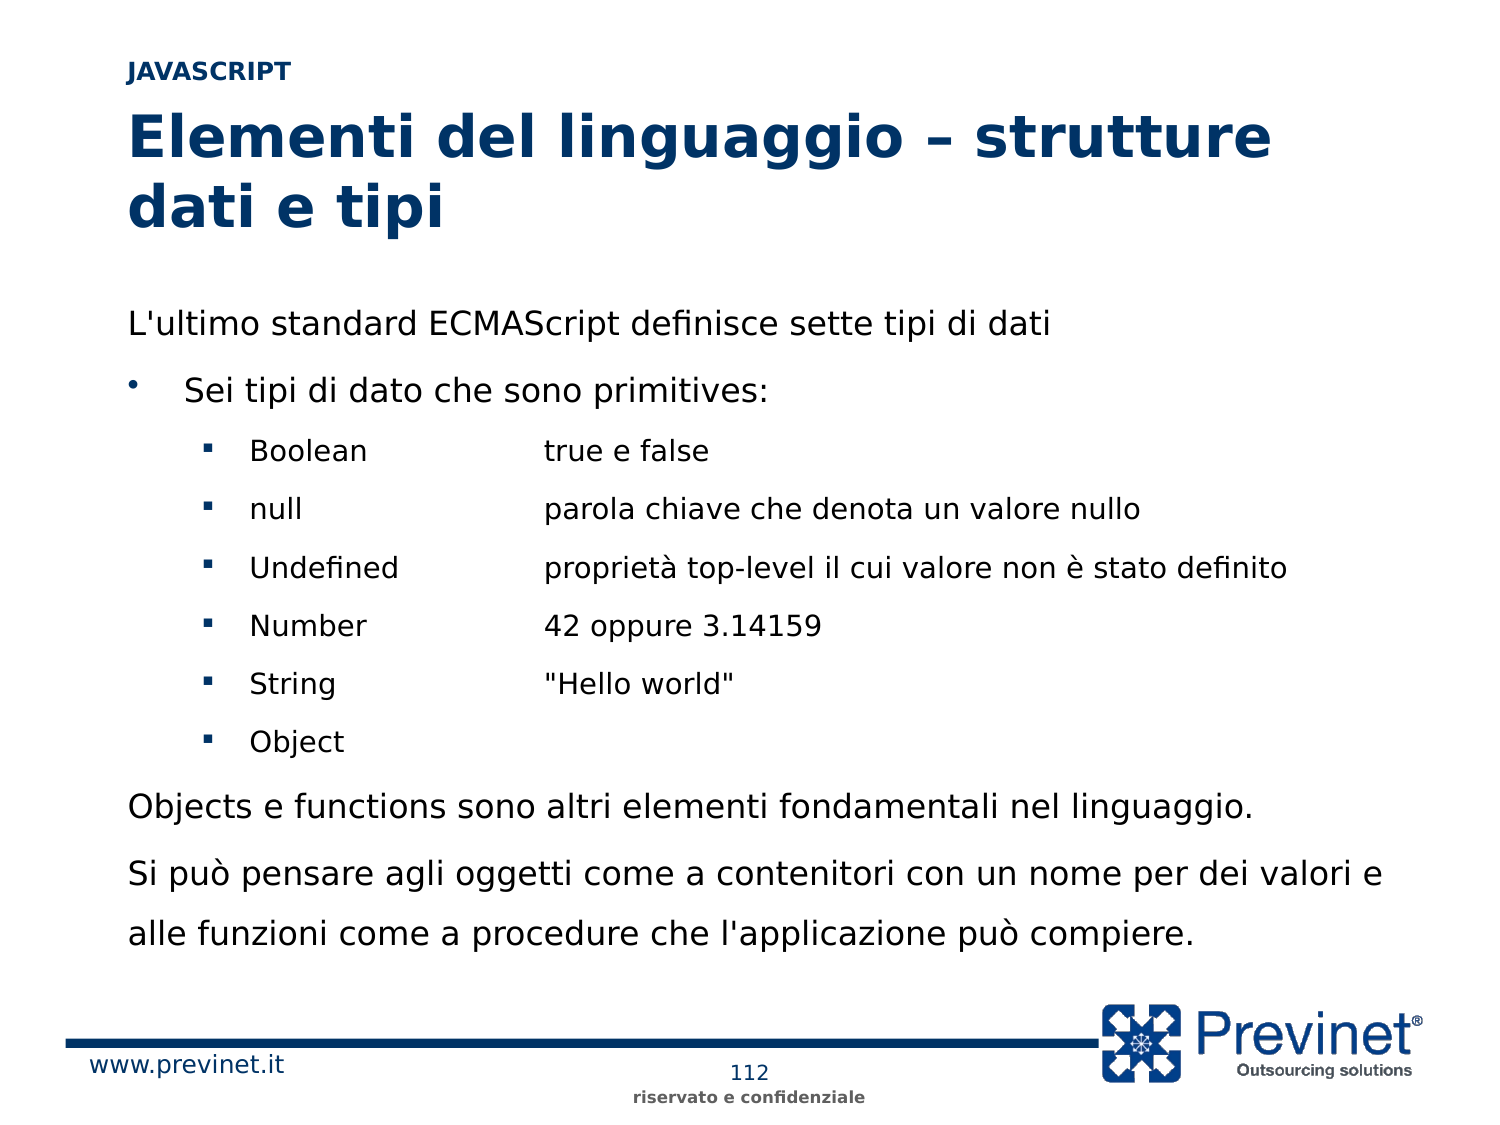

JavaScript
# Elementi del linguaggio – strutture dati e tipi
L'ultimo standard ECMAScript definisce sette tipi di dati
Sei tipi di dato che sono primitives:
Boolean 	true e false
null 	parola chiave che denota un valore nullo
Undefined 	proprietà top-level il cui valore non è stato definito
Number 	42 oppure 3.14159
String 	"Hello world"
Object
Objects e functions sono altri elementi fondamentali nel linguaggio.
Si può pensare agli oggetti come a contenitori con un nome per dei valori e alle funzioni come a procedure che l'applicazione può compiere.